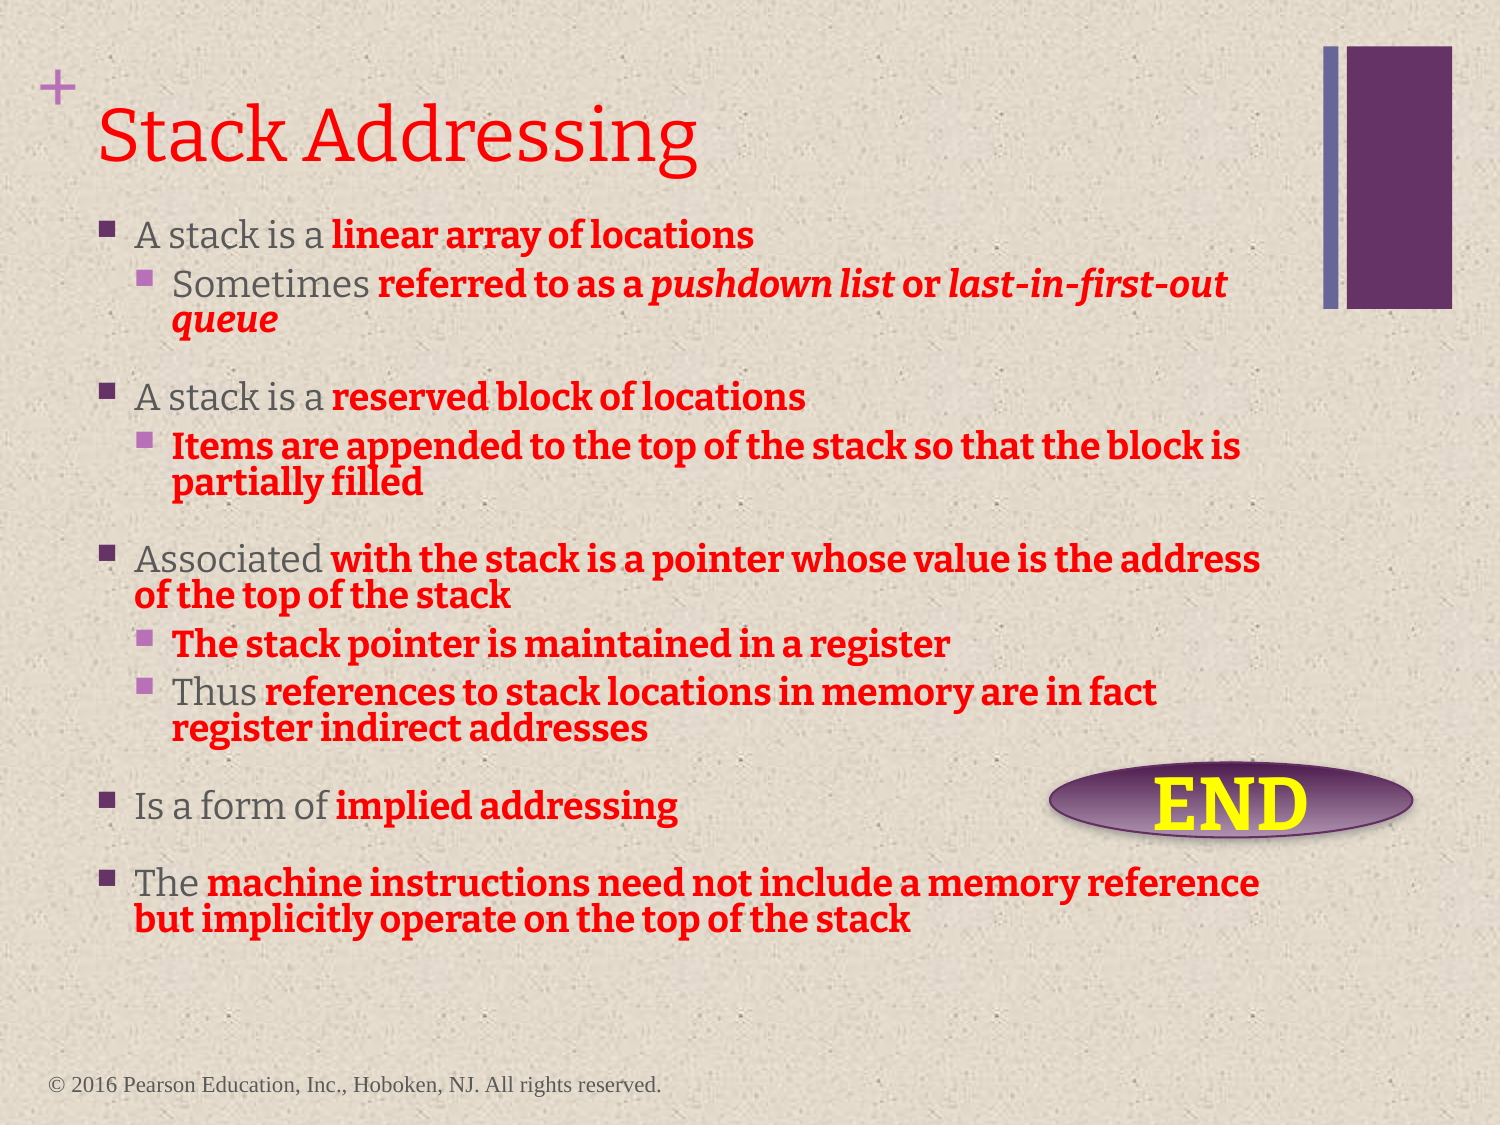

# Stack Addressing
A stack is a linear array of locations
Sometimes referred to as a pushdown list or last-in-first-out queue
A stack is a reserved block of locations
Items are appended to the top of the stack so that the block is partially filled
Associated with the stack is a pointer whose value is the address of the top of the stack
The stack pointer is maintained in a register
Thus references to stack locations in memory are in fact register indirect addresses
Is a form of implied addressing
The machine instructions need not include a memory reference but implicitly operate on the top of the stack
END

© 2016 Pearson Education, Inc., Hoboken, NJ. All rights reserved.